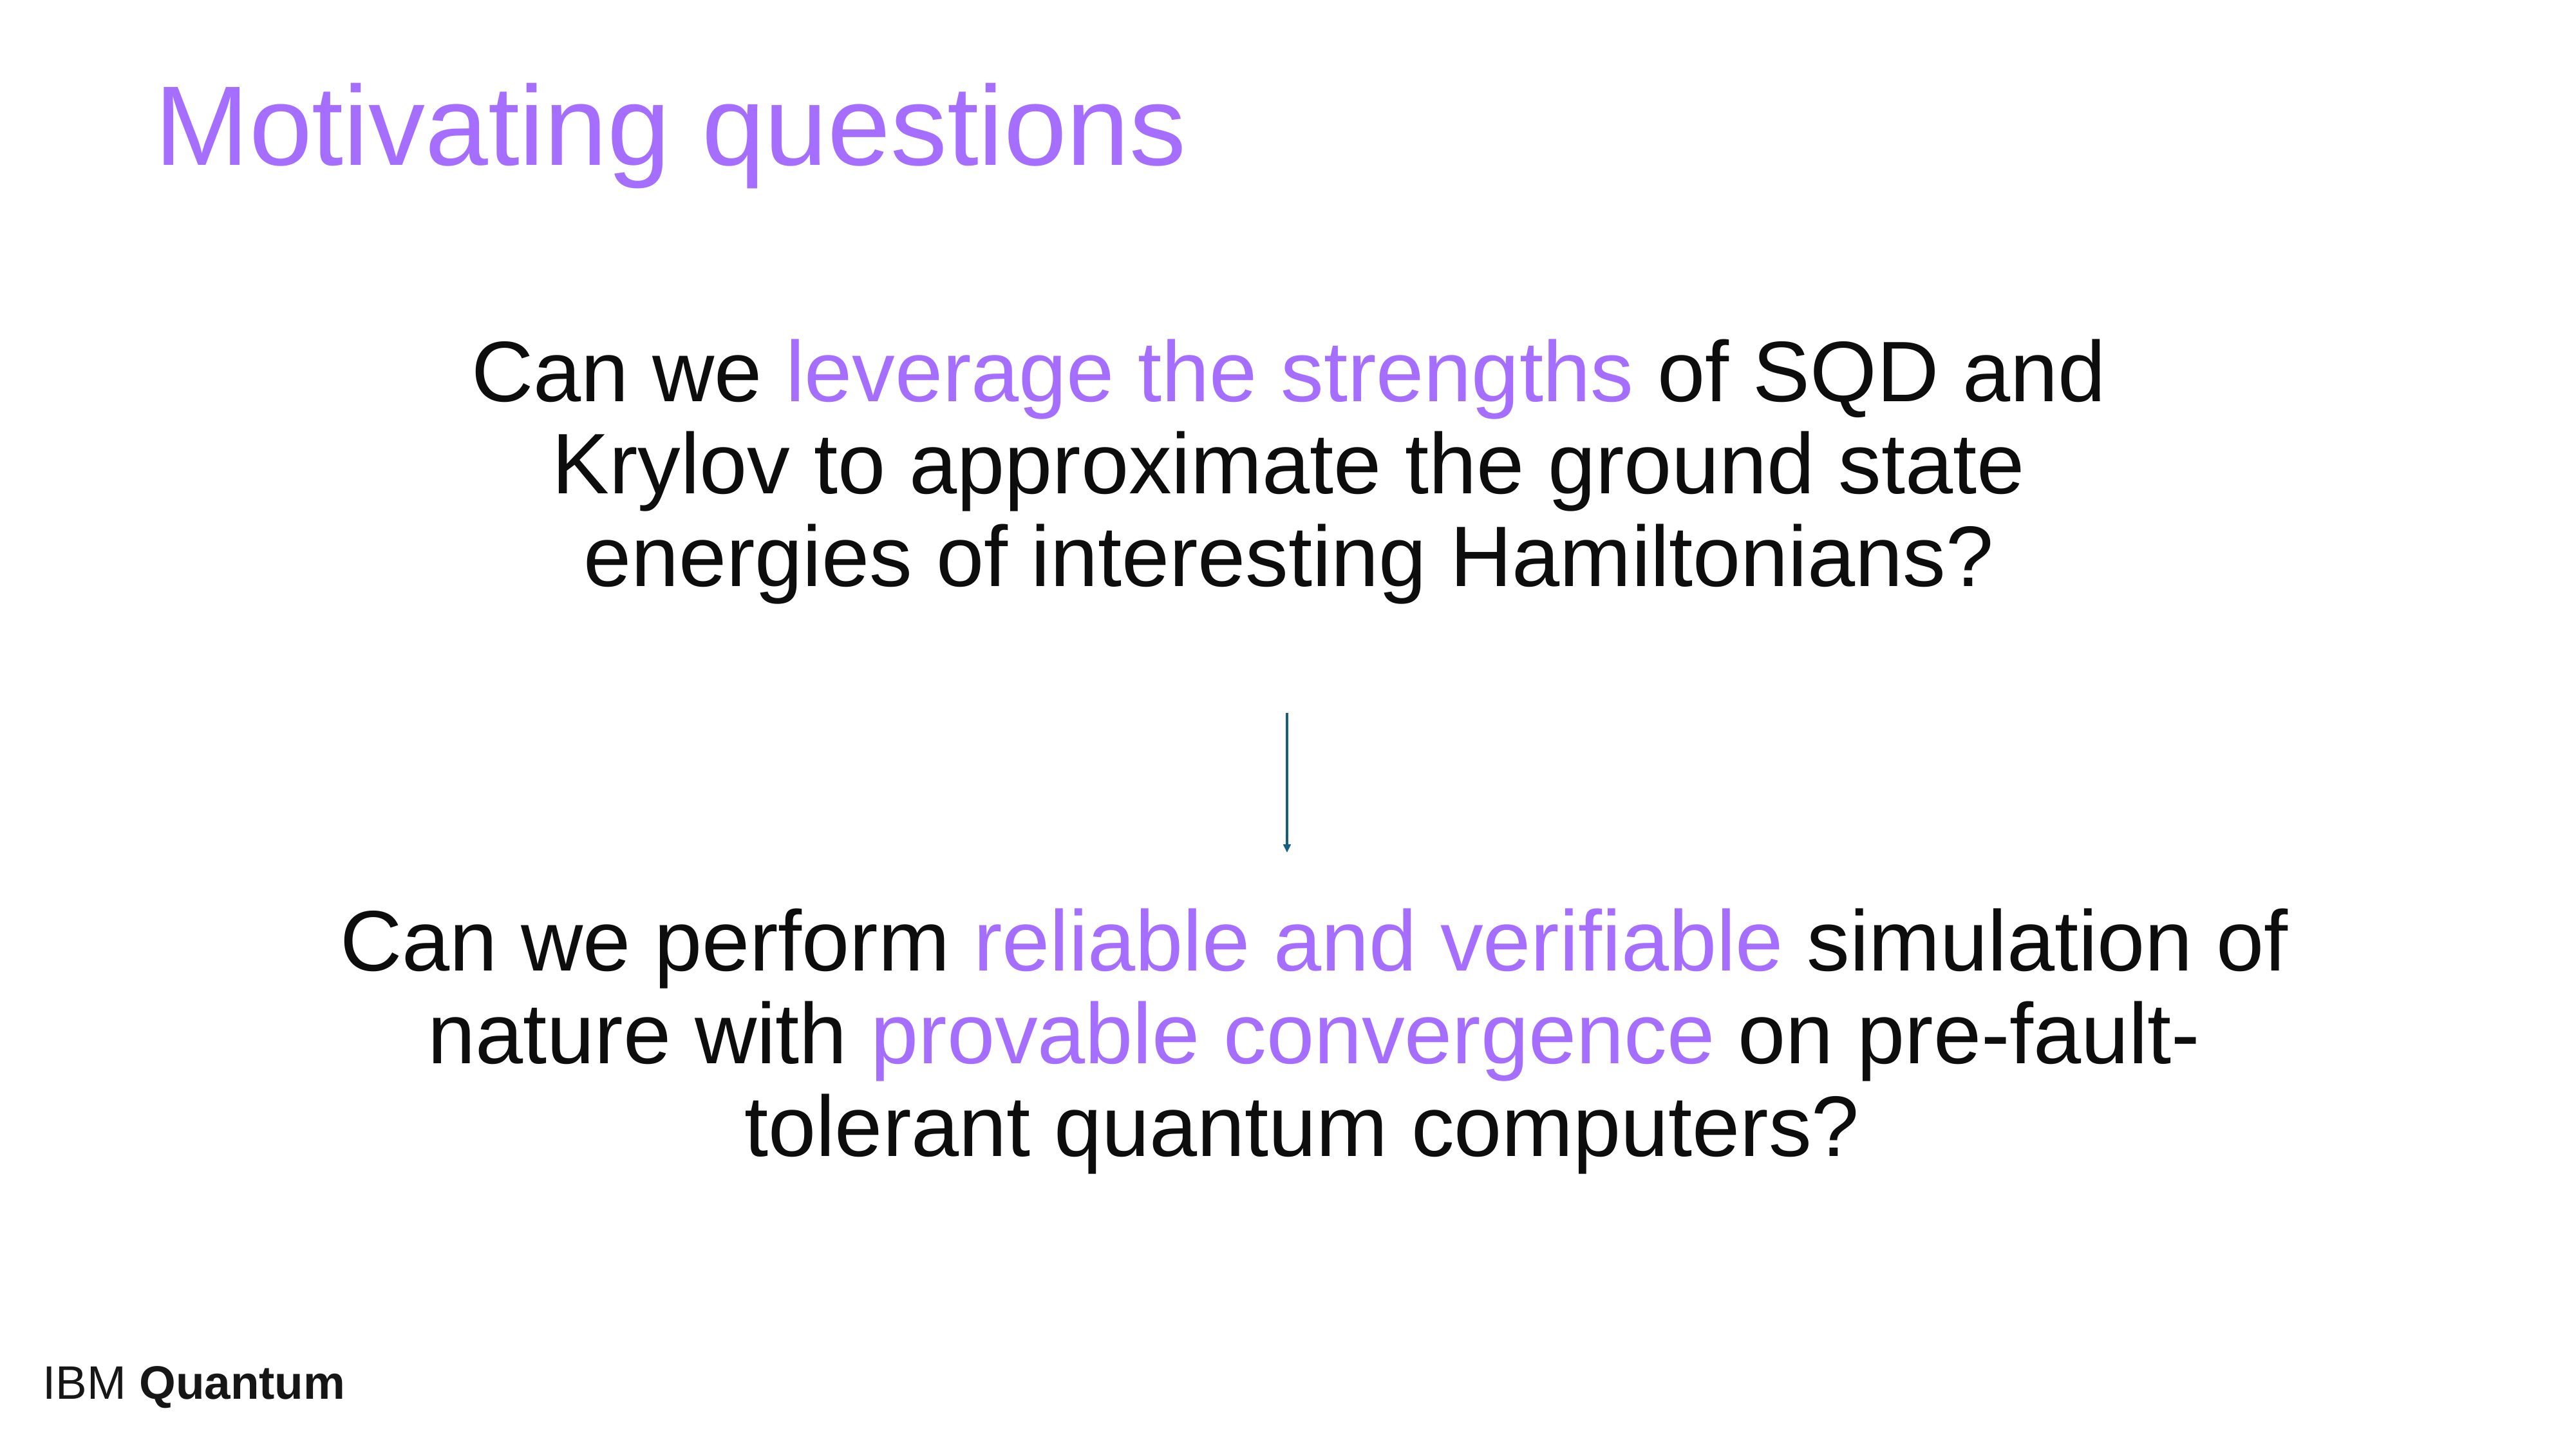

Motivating questions
Can we leverage the strengths of SQD and Krylov to approximate the ground state energies of interesting Hamiltonians?
Can we perform reliable and verifiable simulation of nature with provable convergence on pre-fault-tolerant quantum computers?

IBM Quantum